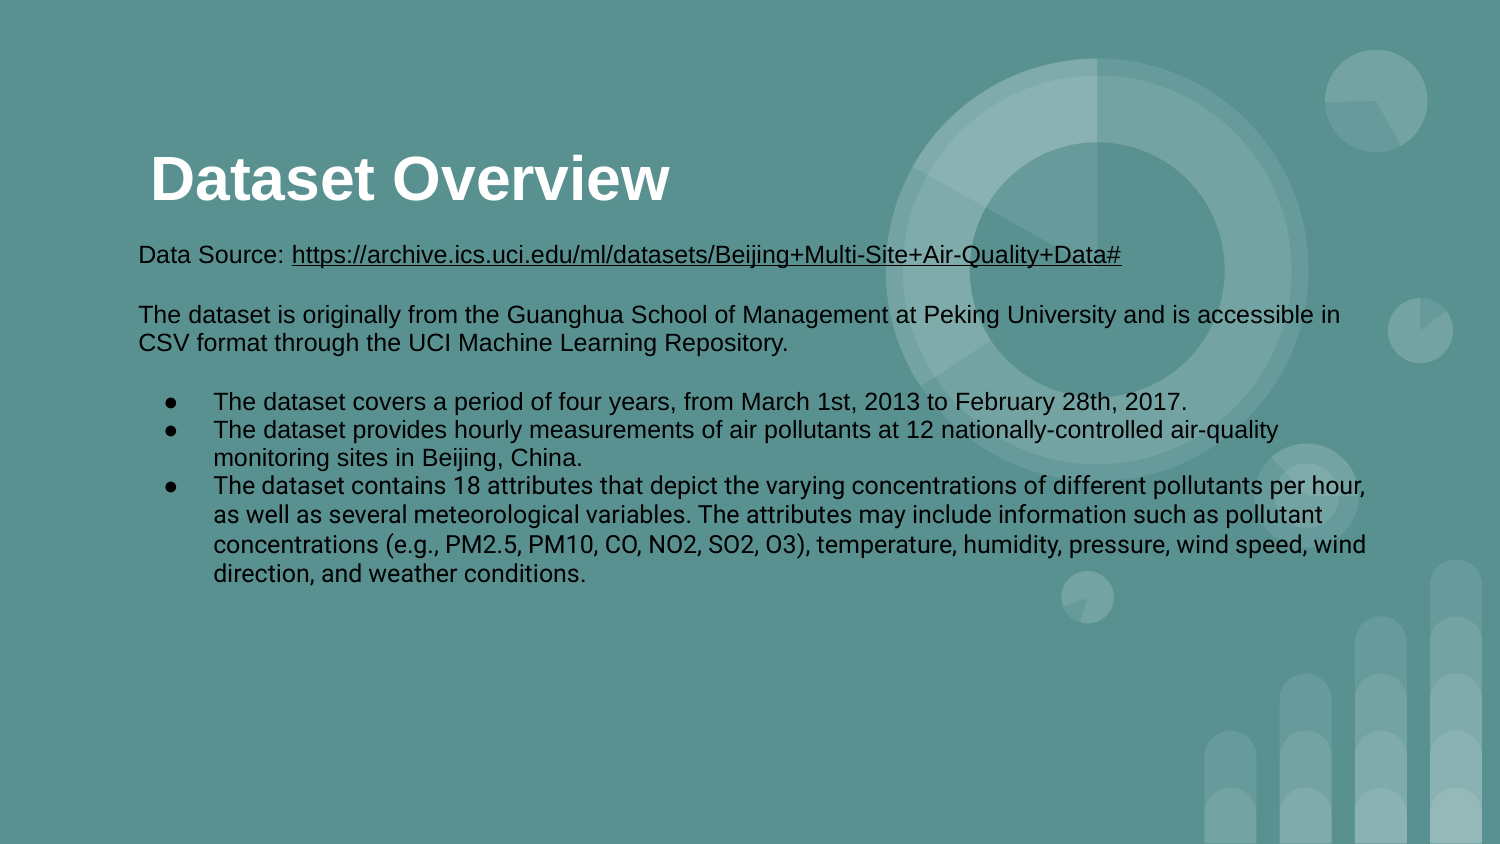

# Dataset Overview
Data Source: https://archive.ics.uci.edu/ml/datasets/Beijing+Multi-Site+Air-Quality+Data#
The dataset is originally from the Guanghua School of Management at Peking University and is accessible in CSV format through the UCI Machine Learning Repository.
The dataset covers a period of four years, from March 1st, 2013 to February 28th, 2017.
The dataset provides hourly measurements of air pollutants at 12 nationally-controlled air-quality monitoring sites in Beijing, China.
The dataset contains 18 attributes that depict the varying concentrations of different pollutants per hour, as well as several meteorological variables. The attributes may include information such as pollutant concentrations (e.g., PM2.5, PM10, CO, NO2, SO2, O3), temperature, humidity, pressure, wind speed, wind direction, and weather conditions.